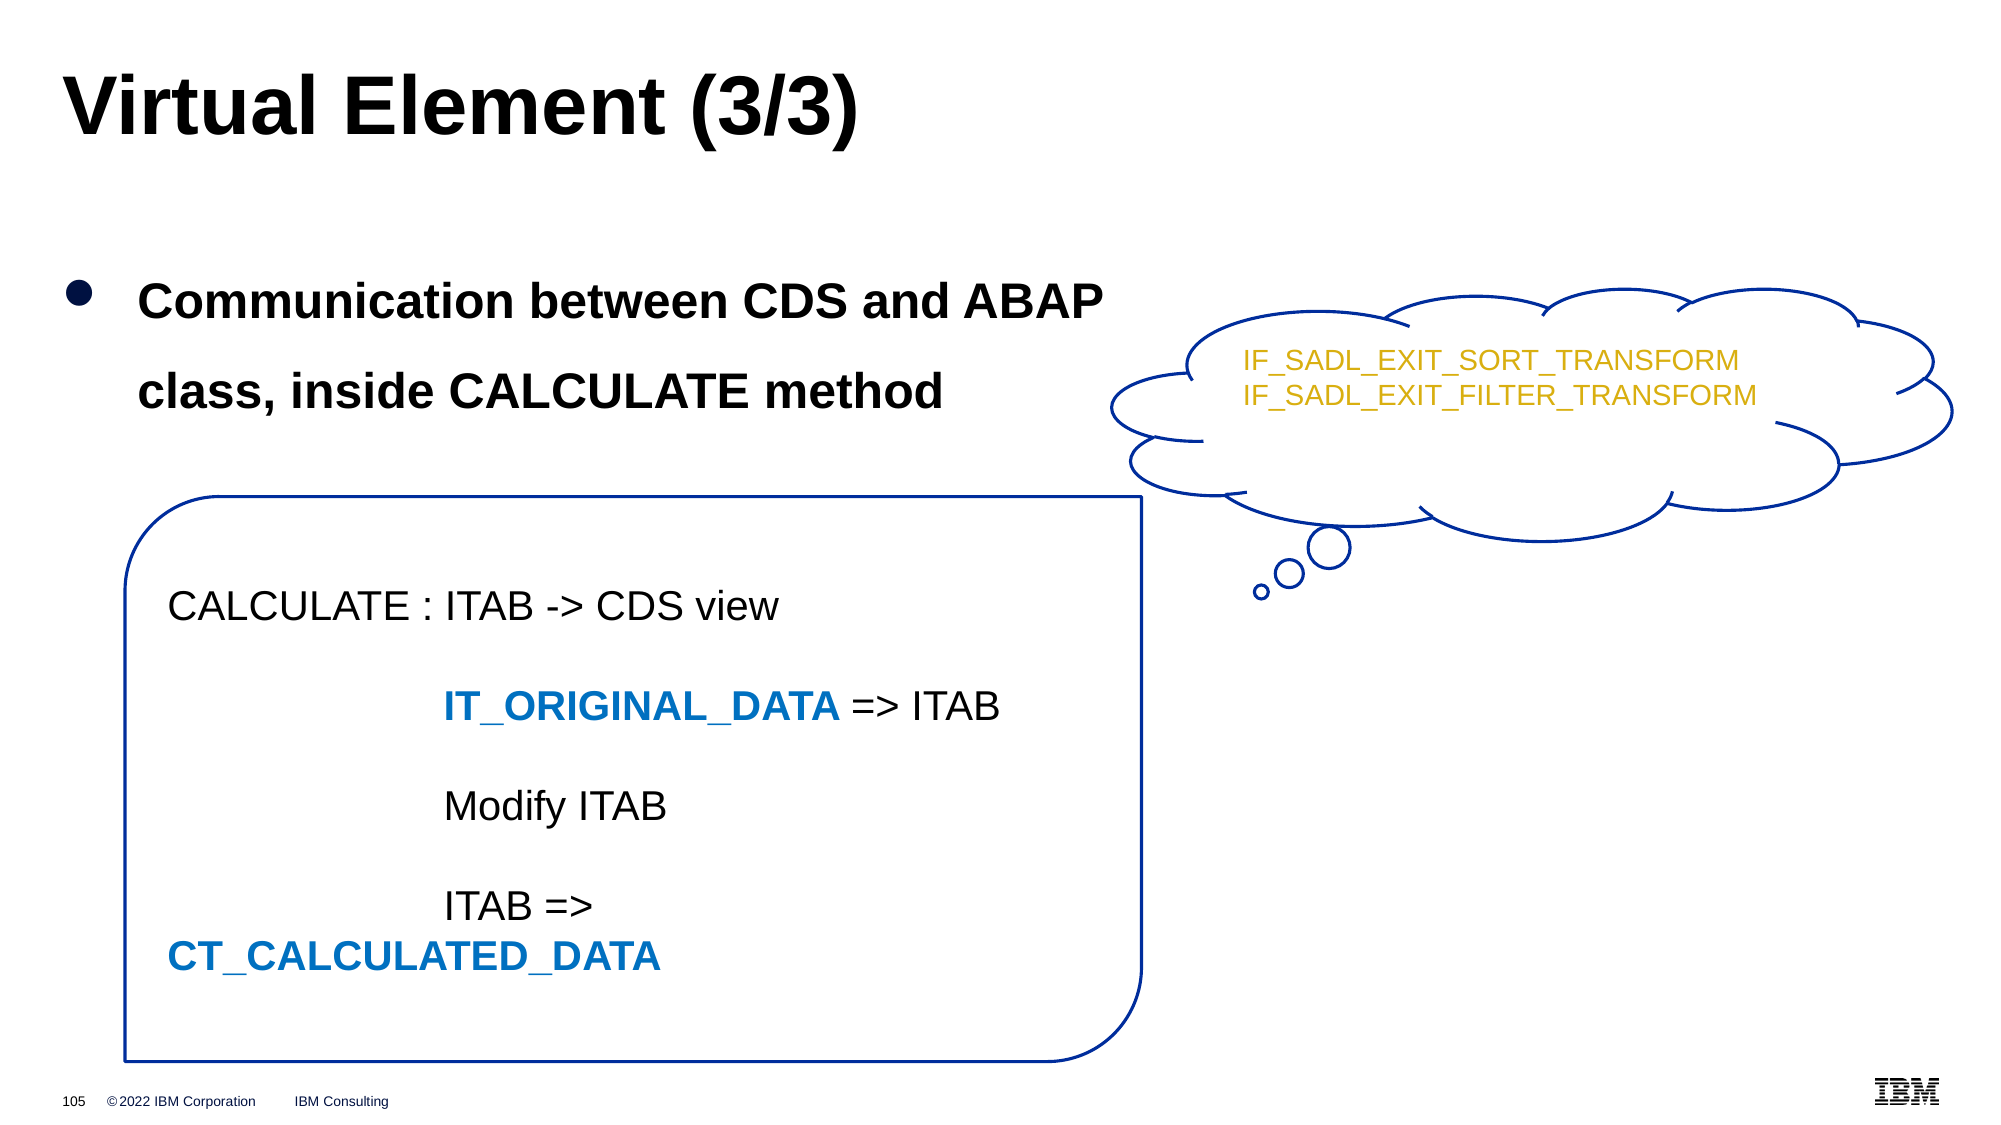

# Virtual Element (3/3)
Communication between CDS and ABAP class, inside CALCULATE method

IF_SADL_EXIT_SORT_TRANSFORM
IF_SADL_EXIT_FILTER_TRANSFORM

CALCULATE : ITAB -> CDS view

                        IT_ORIGINAL_DATA => ITAB

                        Modify ITAB

                        ITAB => CT_CALCULATED_DATA